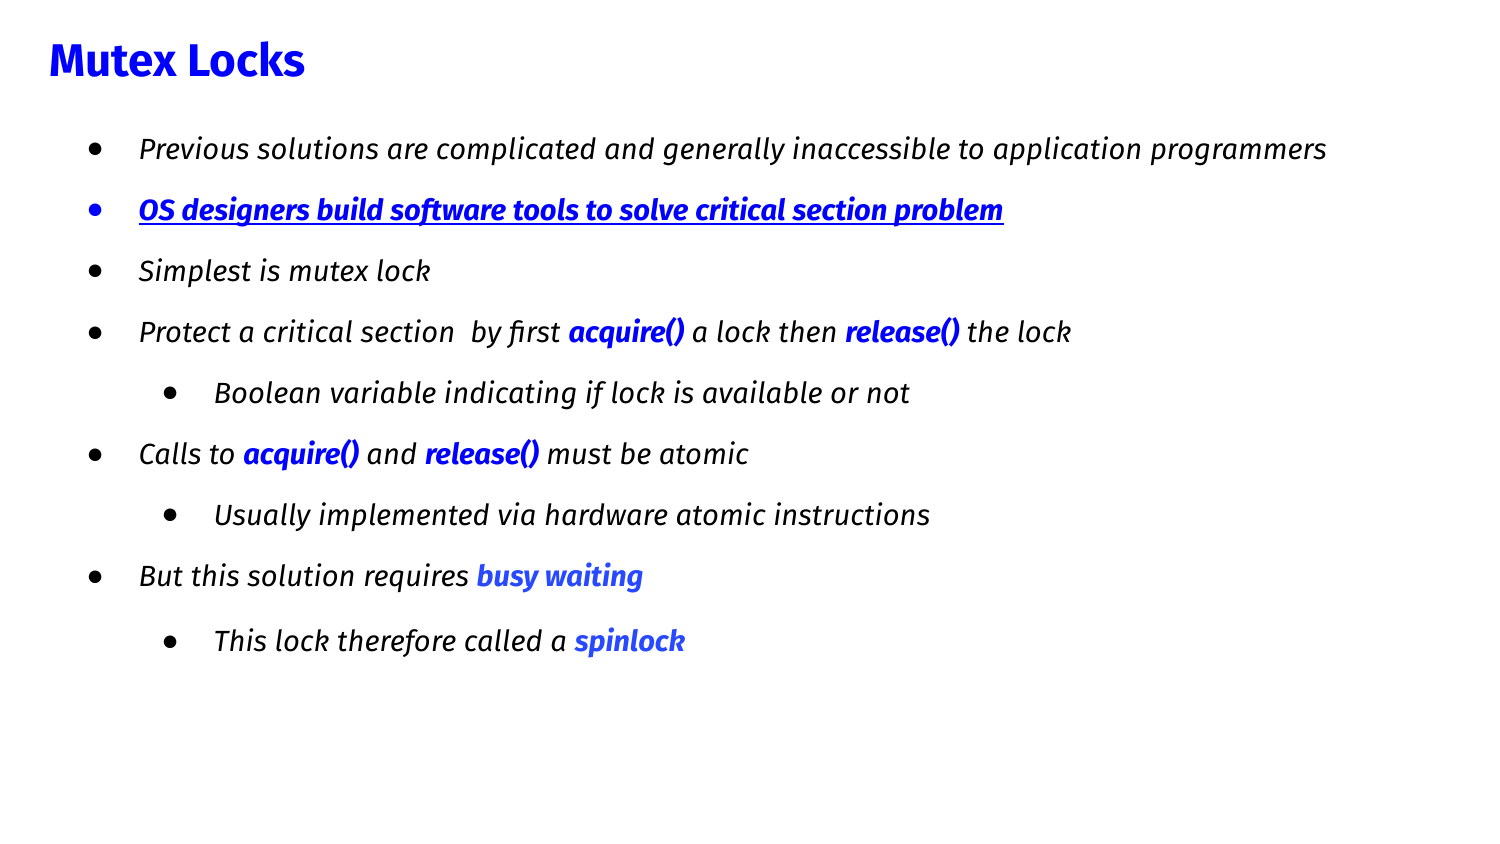

Mutex Locks
Previous solutions are complicated and generally inaccessible to application programmers
OS designers build software tools to solve critical section problem
Simplest is mutex lock
Protect a critical section  by first acquire() a lock then release() the lock
Boolean variable indicating if lock is available or not
Calls to acquire() and release() must be atomic
Usually implemented via hardware atomic instructions
But this solution requires busy waiting
This lock therefore called a spinlock